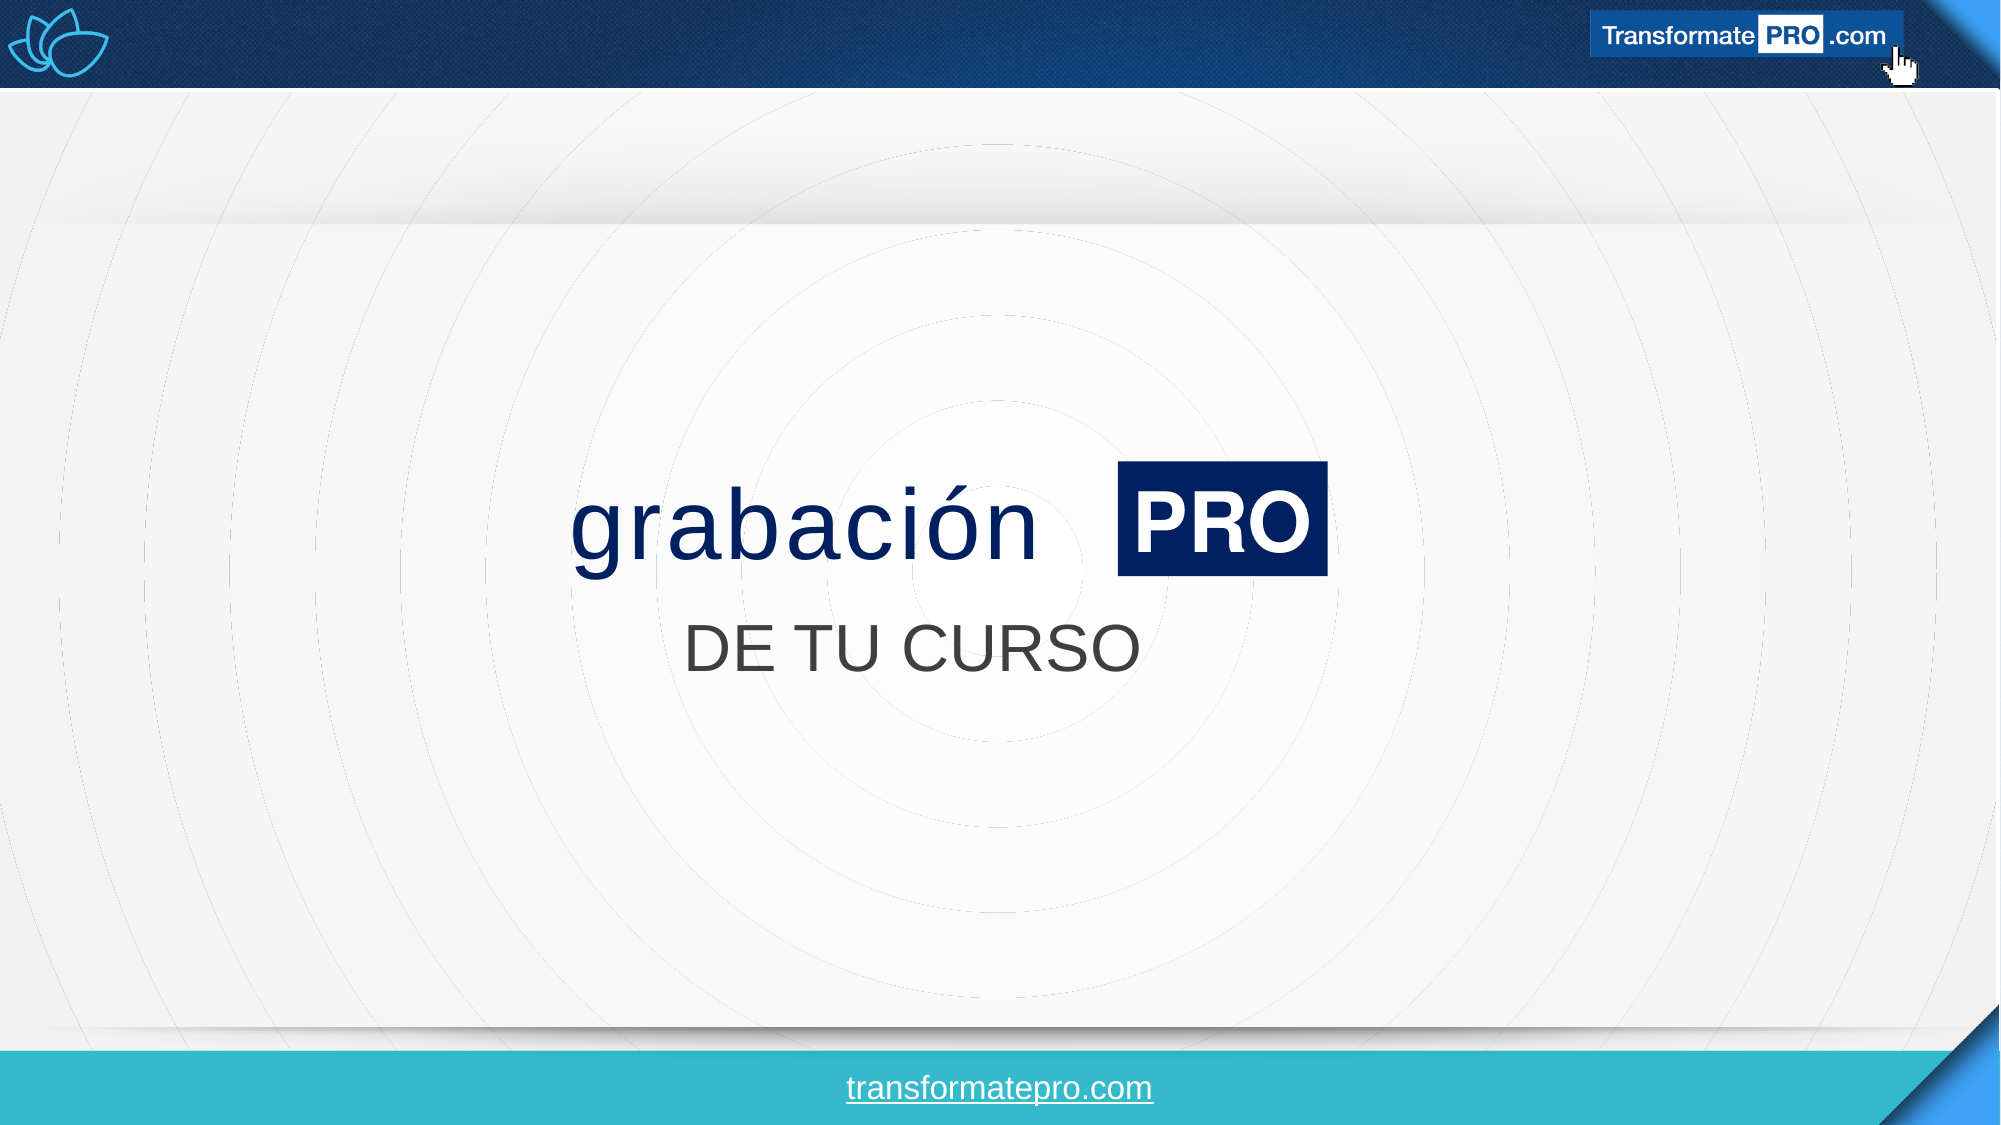

# grabación
PRO
DE TU CURSO
transformatepro.com